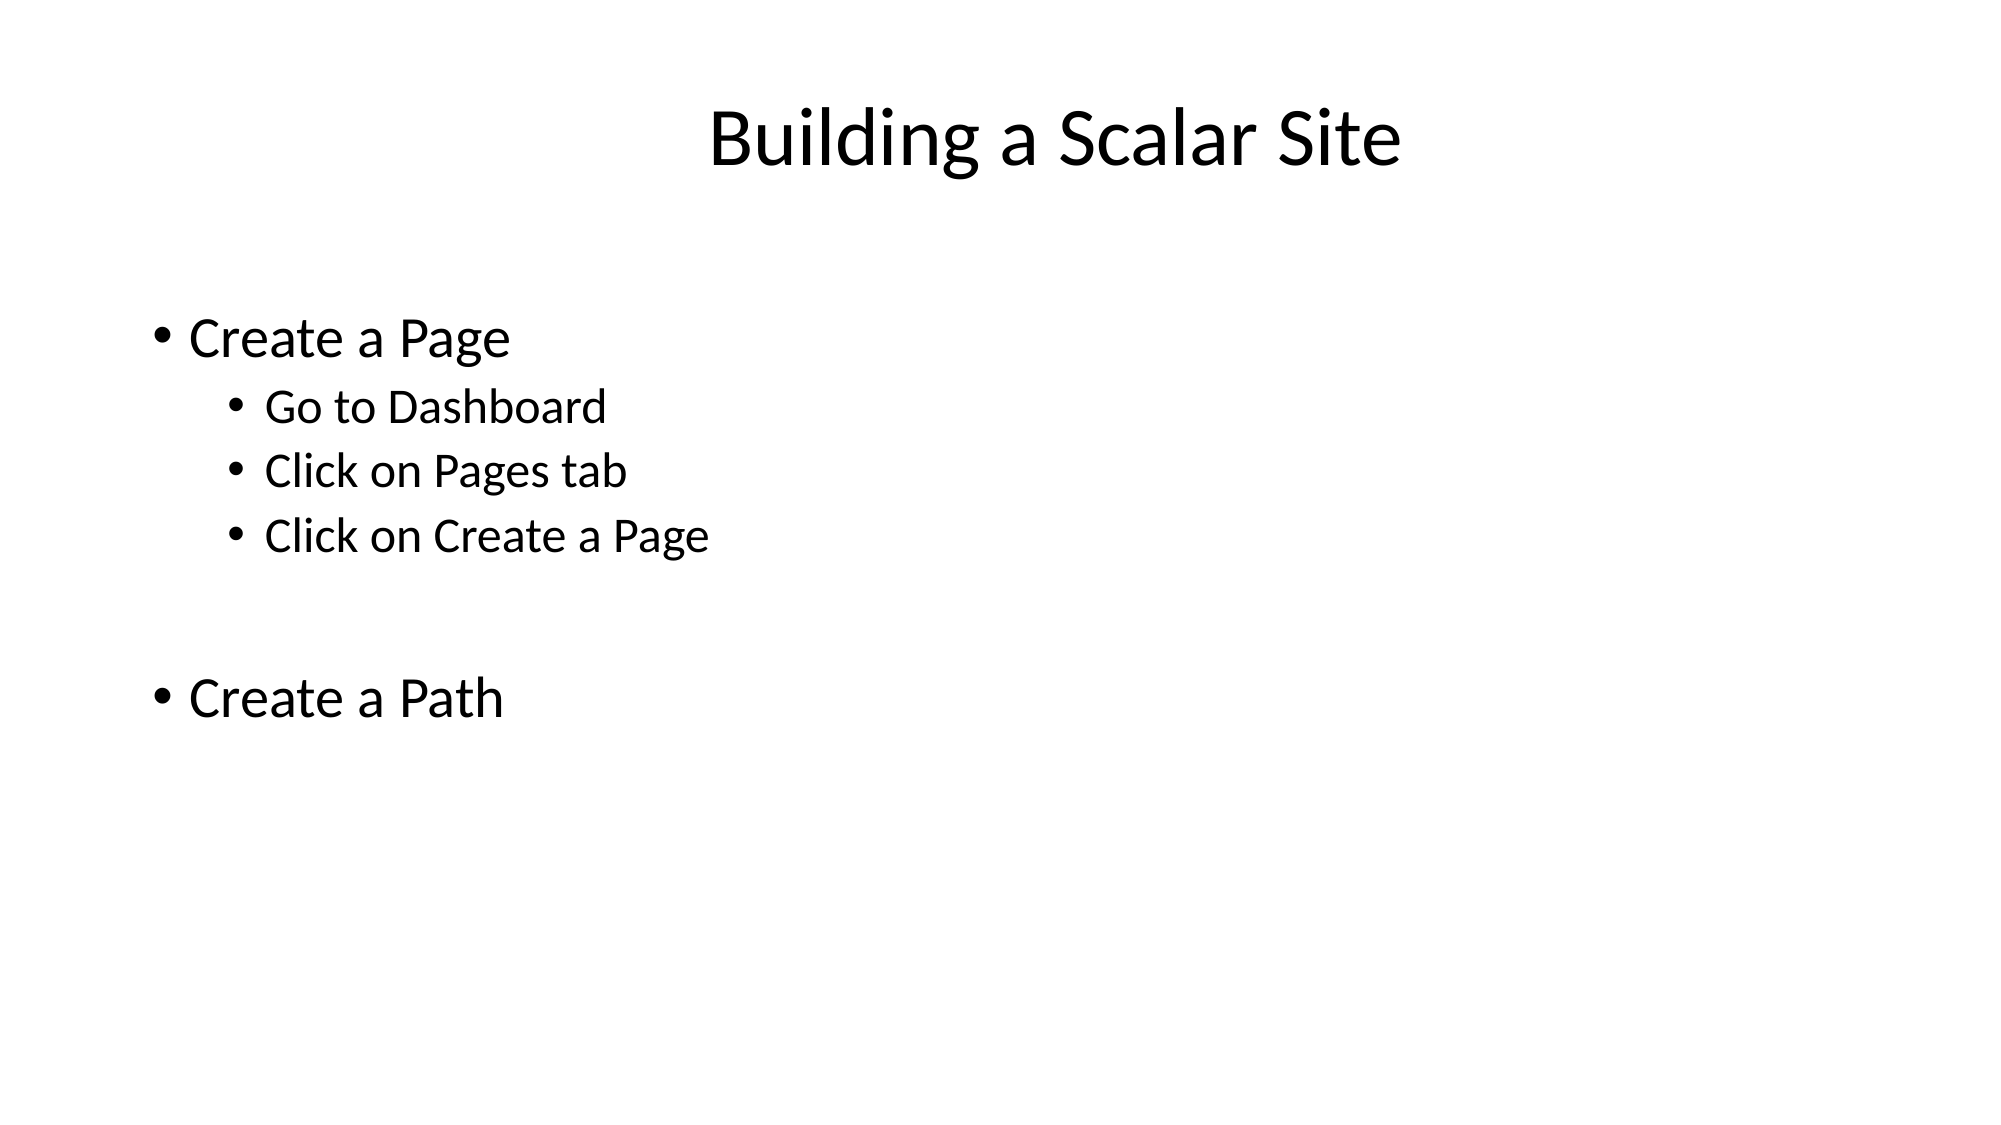

Building a Scalar Site
Create a Page
Go to Dashboard
Click on Pages tab
Click on Create a Page

Create a Path